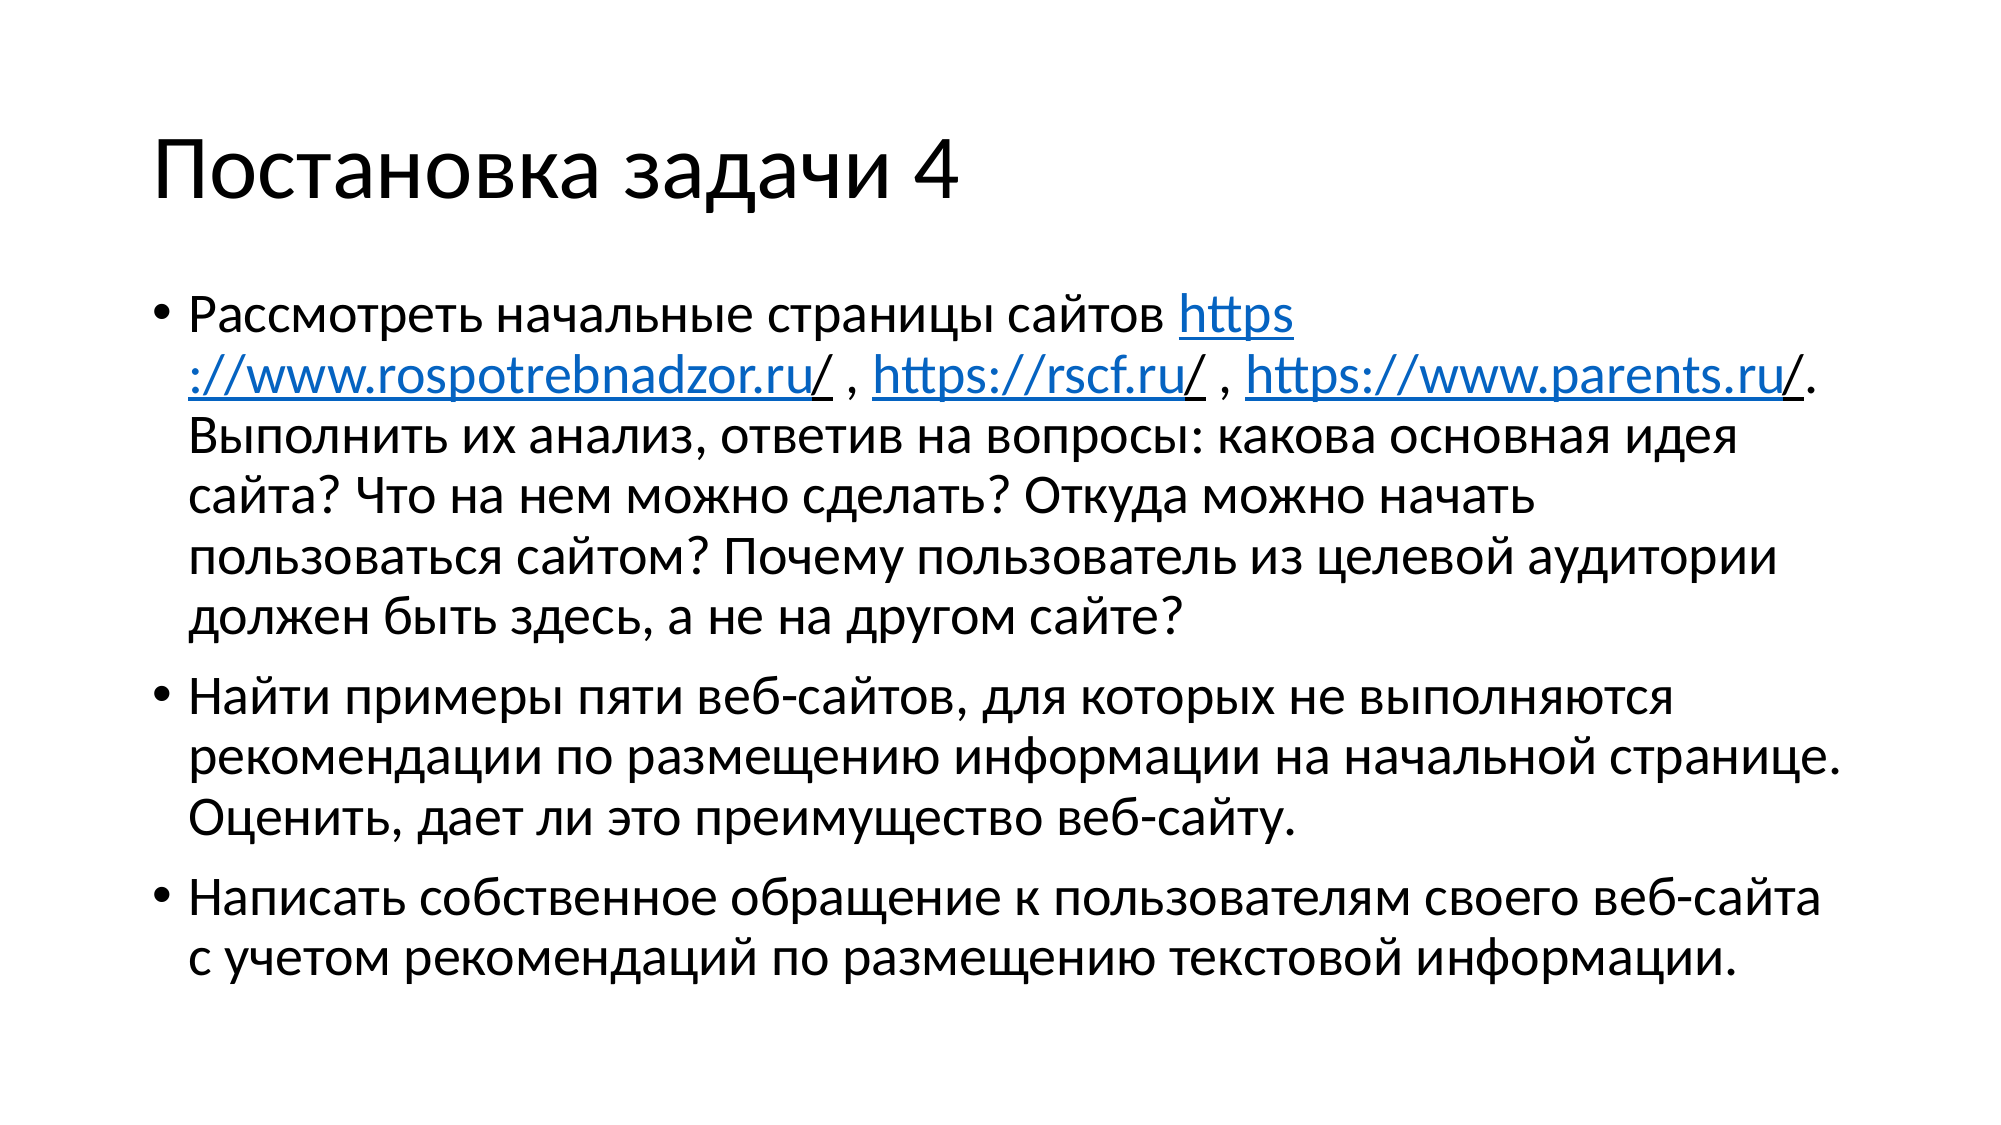

# Постановка задачи 4
Рассмотреть начальные страницы сайтов https://www.rospotrebnadzor.ru/ , https://rscf.ru/ , https://www.parents.ru/. Выполнить их анализ, ответив на вопросы: какова основная идея сайта? Что на нем можно сделать? Откуда можно начать пользоваться сайтом? Почему пользователь из целевой аудитории должен быть здесь, а не на другом сайте?
Найти примеры пяти веб-сайтов, для которых не выполняются рекомендации по размещению информации на начальной странице. Оценить, дает ли это преимущество веб-сайту.
Написать собственное обращение к пользователям своего веб-сайта с учетом рекомендаций по размещению текстовой информации.